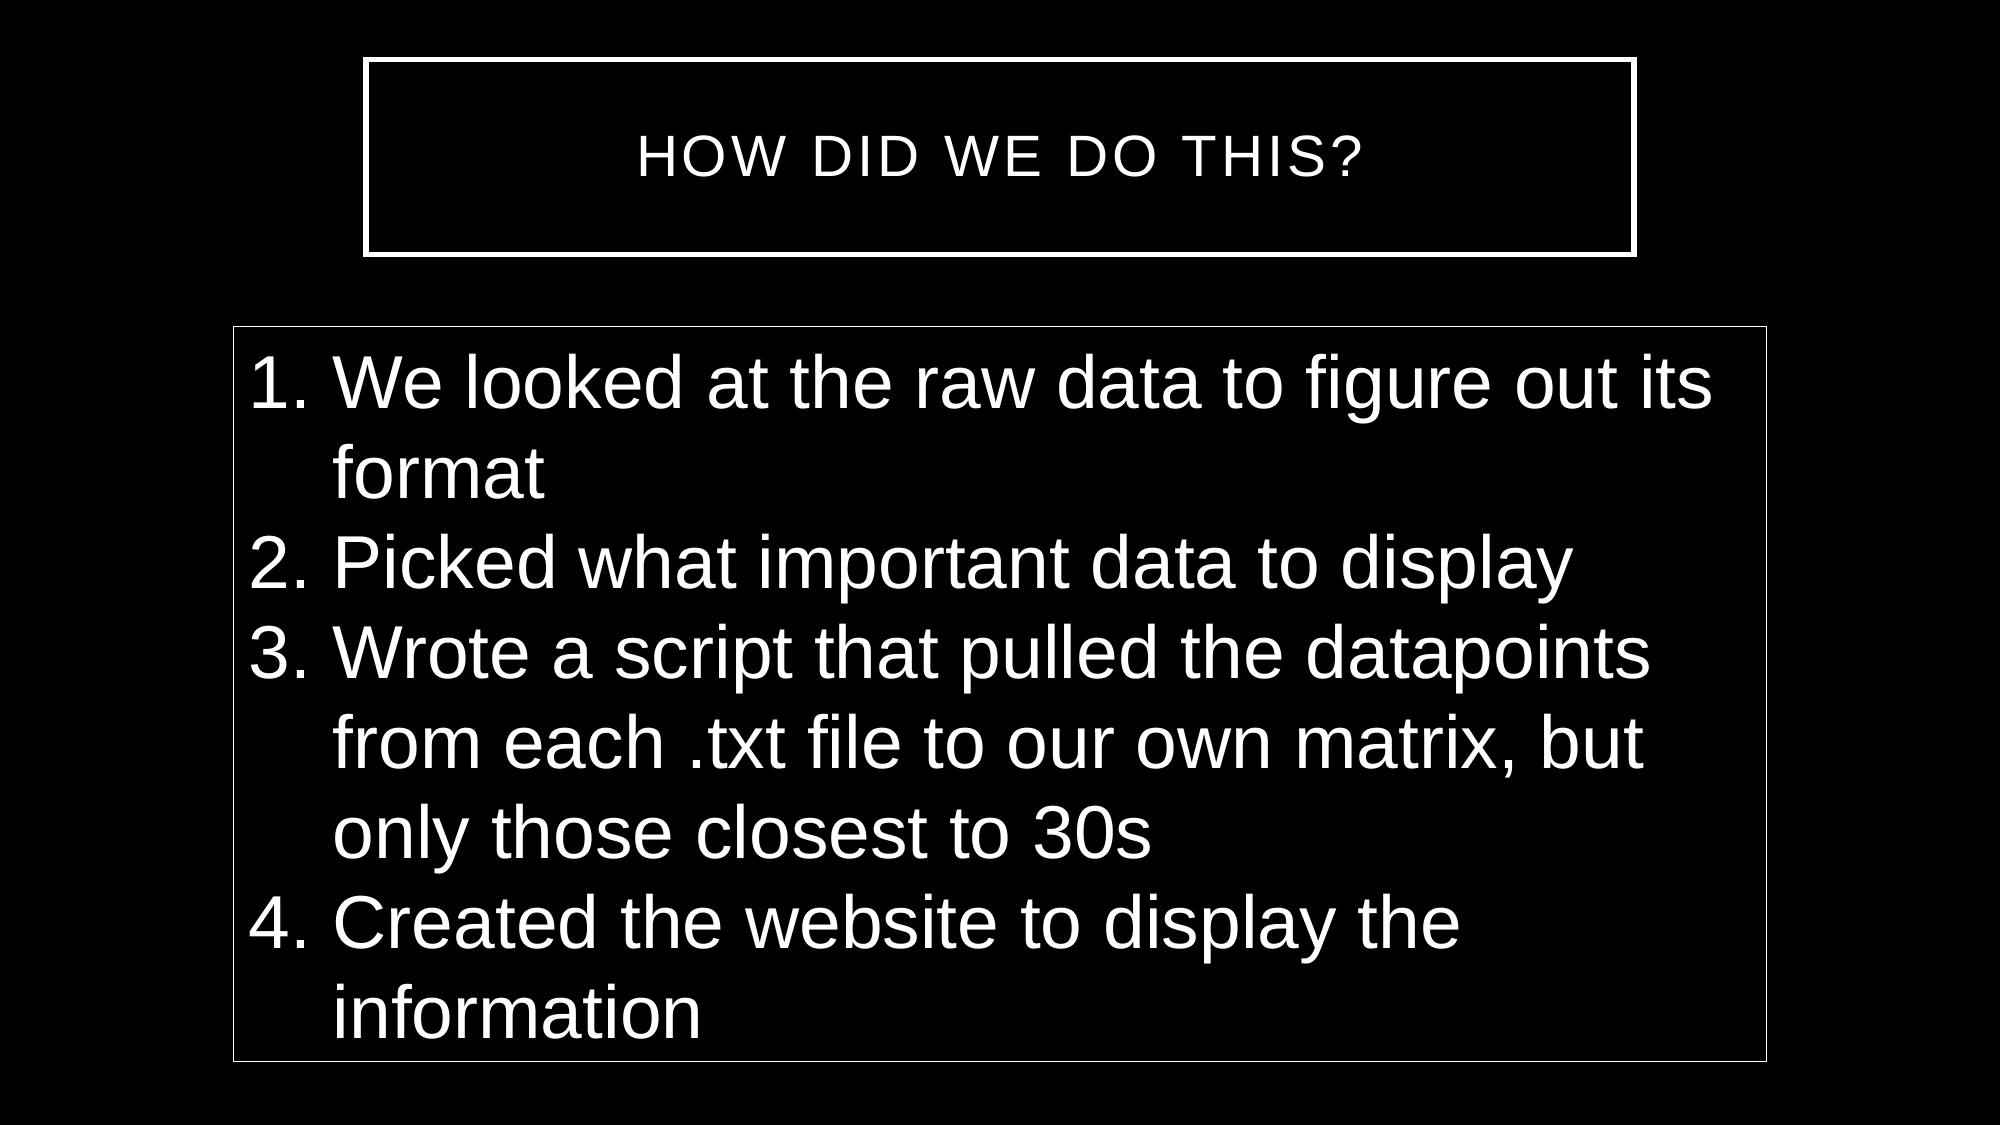

# HOW DID WE DO THIS?
We looked at the raw data to figure out its format
Picked what important data to display
Wrote a script that pulled the datapoints from each .txt file to our own matrix, but only those closest to 30s
Created the website to display the information